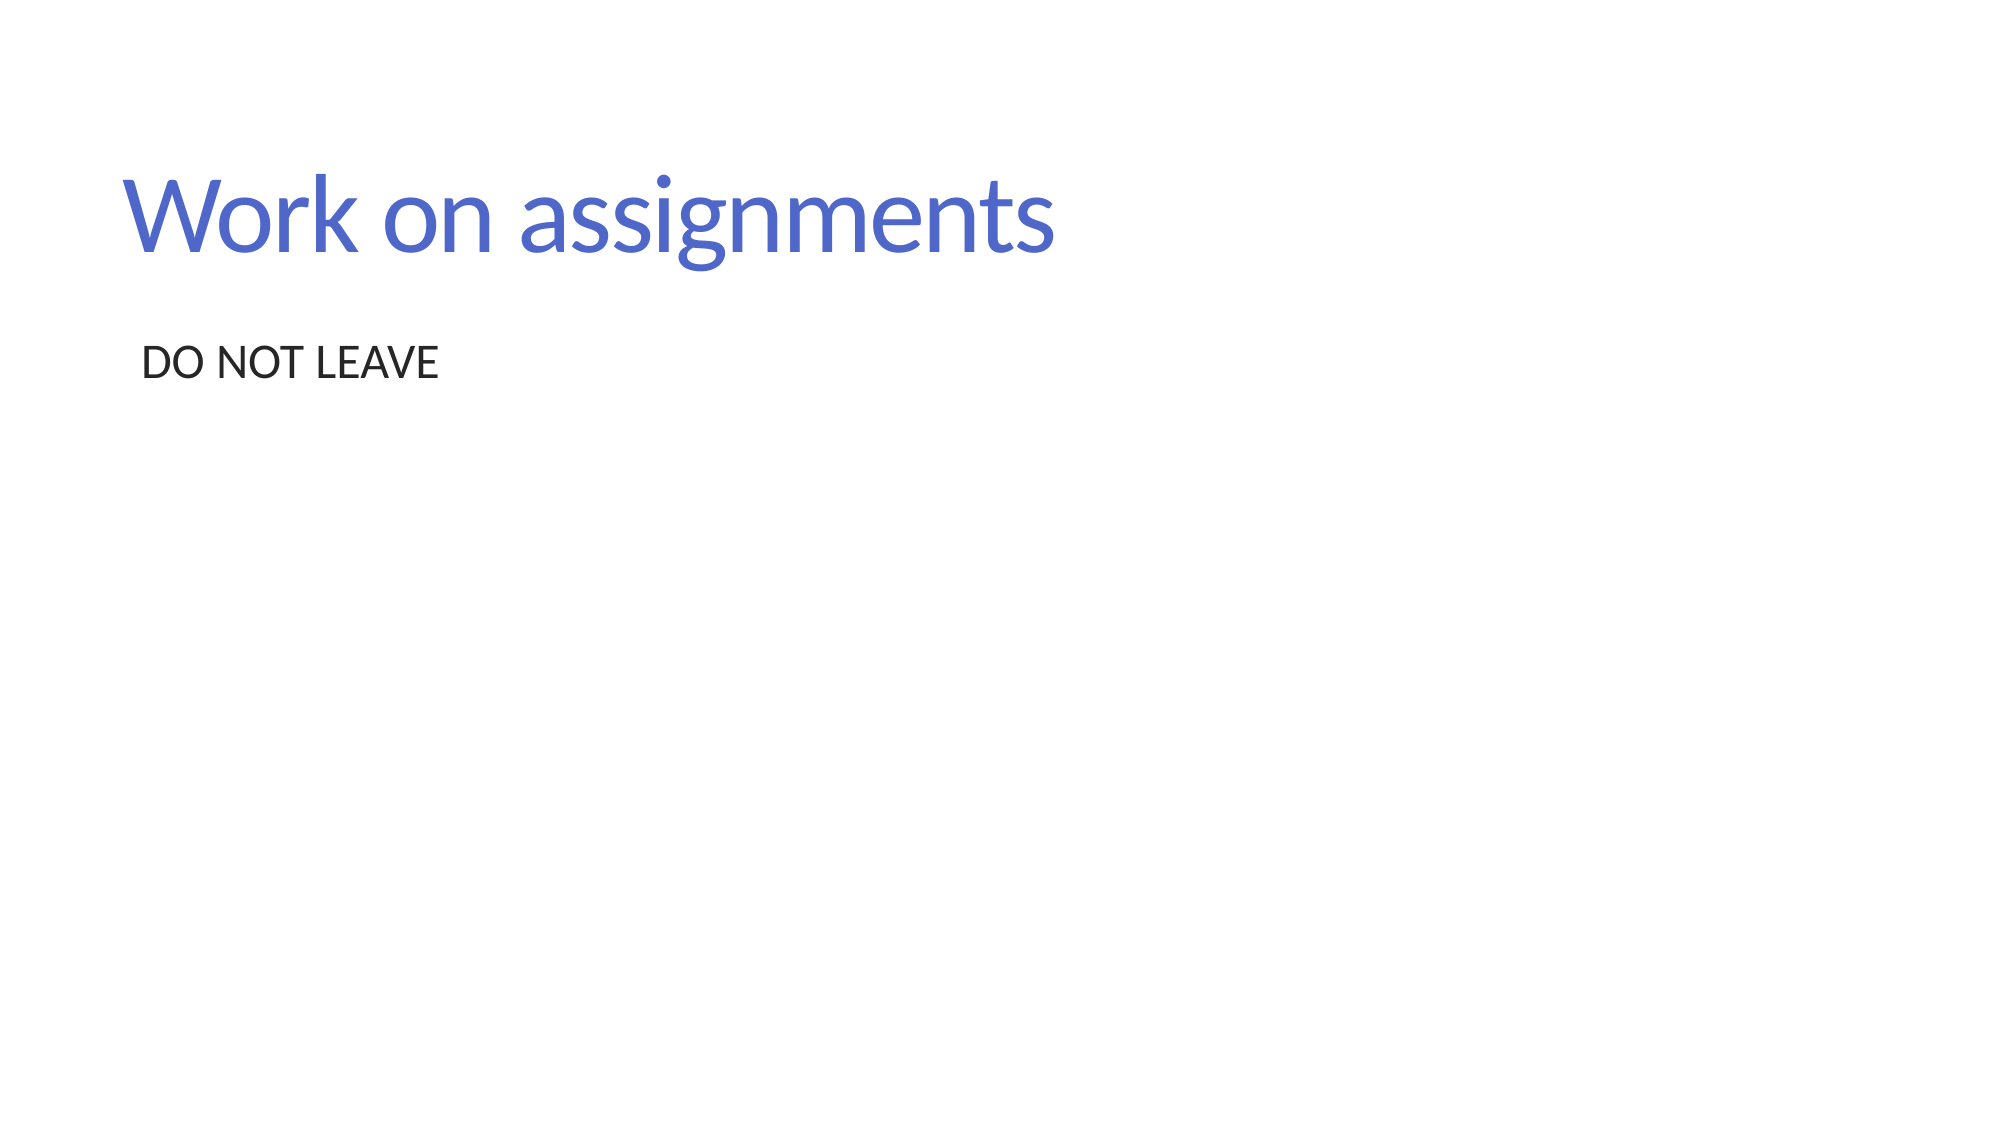

# Work on assignments
DO NOT LEAVE